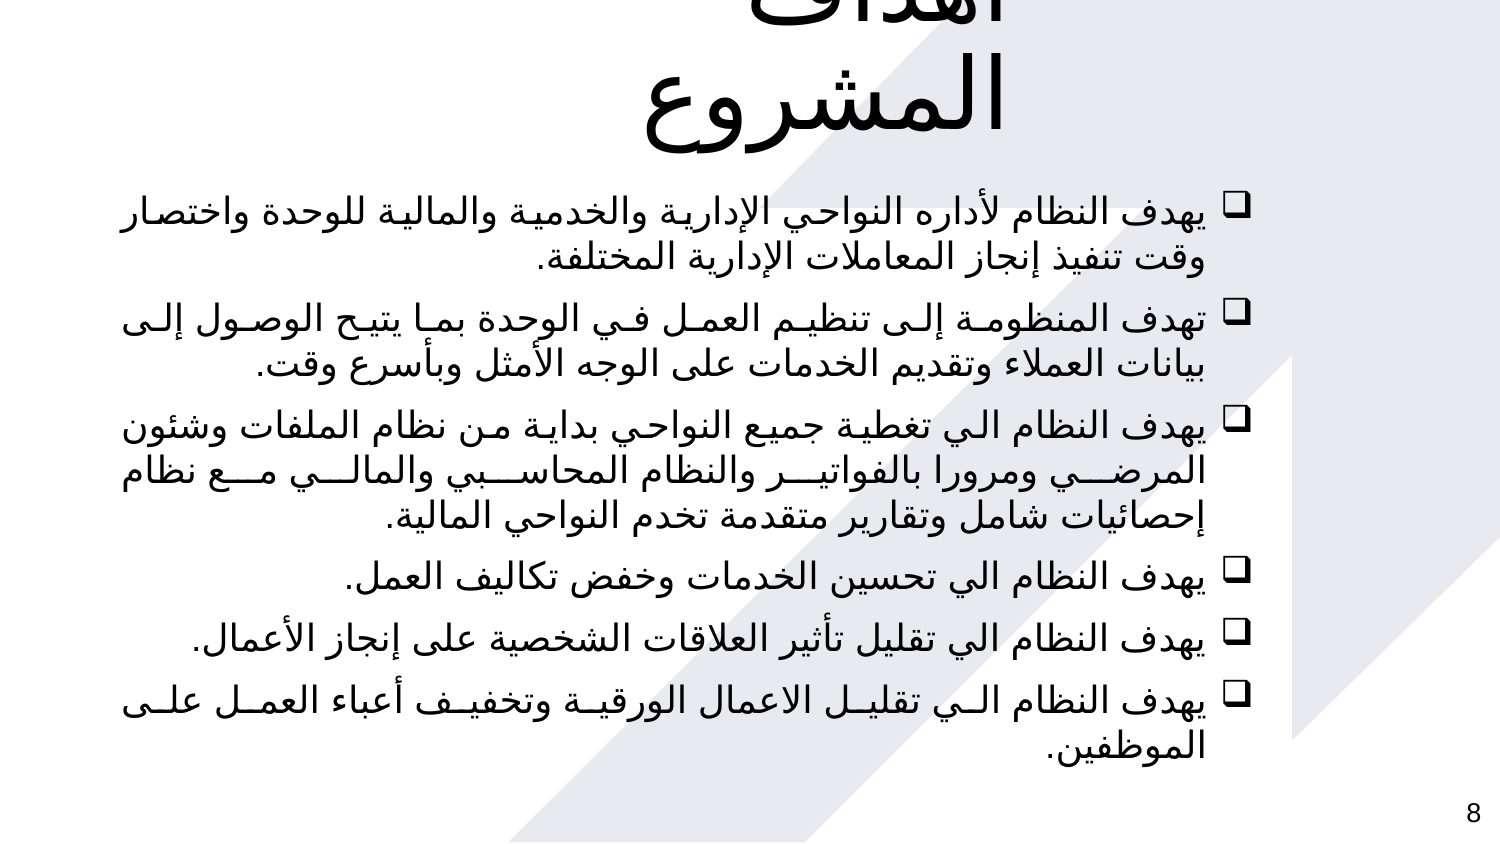

أهداف المشروع
يهدف النظام لأداره النواحي الإدارية والخدمية والمالية للوحدة واختصار وقت تنفيذ إنجاز المعاملات الإدارية المختلفة.
تهدف المنظومة إلى تنظيم العمل في الوحدة بما يتيح الوصول إلى بيانات العملاء وتقديم الخدمات على الوجه الأمثل وبأسرع وقت.
يهدف النظام الي تغطية جميع النواحي بداية من نظام الملفات وشئون المرضي ومرورا بالفواتير والنظام المحاسبي والمالي مع نظام إحصائيات شامل وتقارير متقدمة تخدم النواحي المالية.
يهدف النظام الي تحسين الخدمات وخفض تكاليف العمل.
يهدف النظام الي تقليل تأثير العلاقات الشخصية على إنجاز الأعمال.
يهدف النظام الي تقليل الاعمال الورقية وتخفيف أعباء العمل على الموظفين.
8